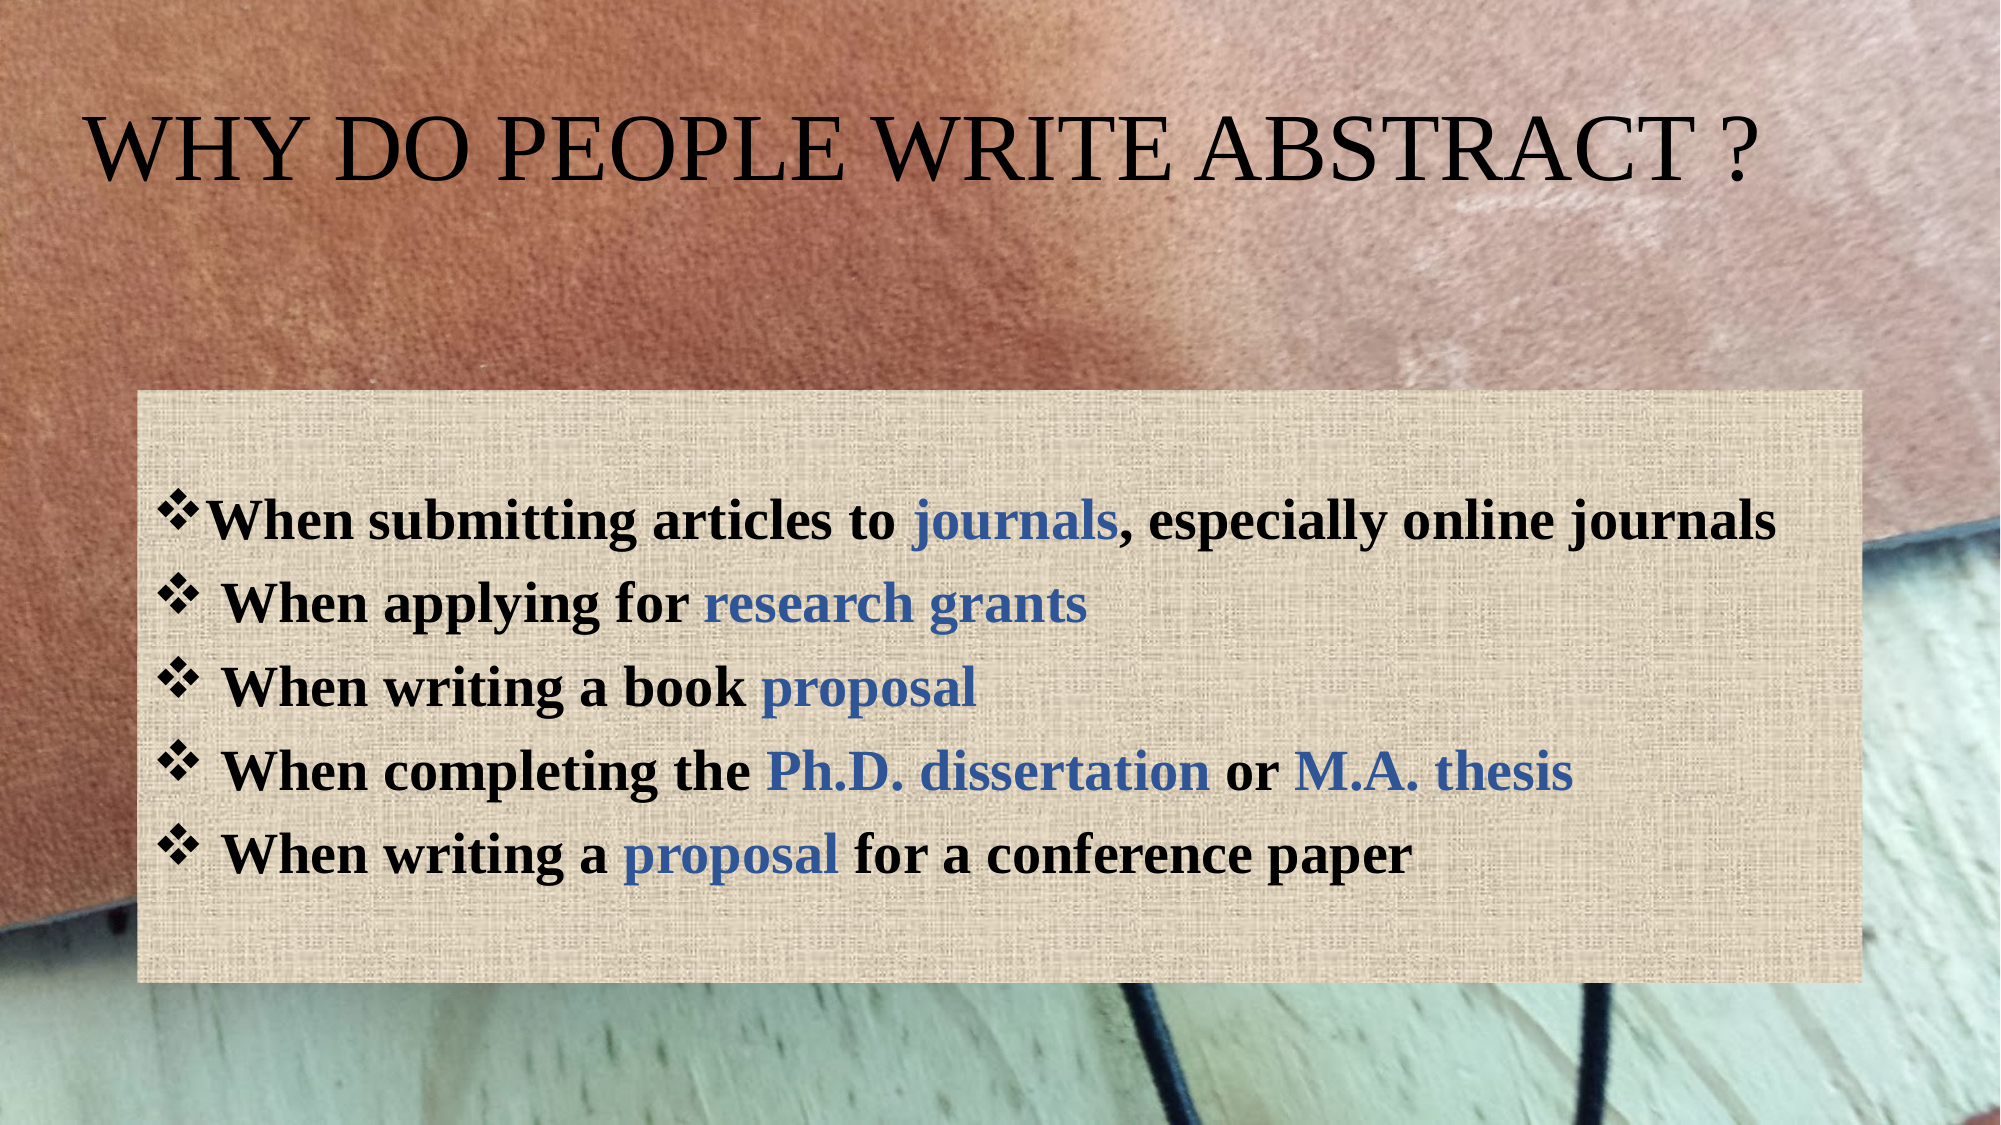

# WHY DO PEOPLE WRITE ABSTRACT ?

When submitting articles to journals, especially online journals
 When applying for research grants
 When writing a book proposal
 When completing the Ph.D. dissertation or M.A. thesis
 When writing a proposal for a conference paper